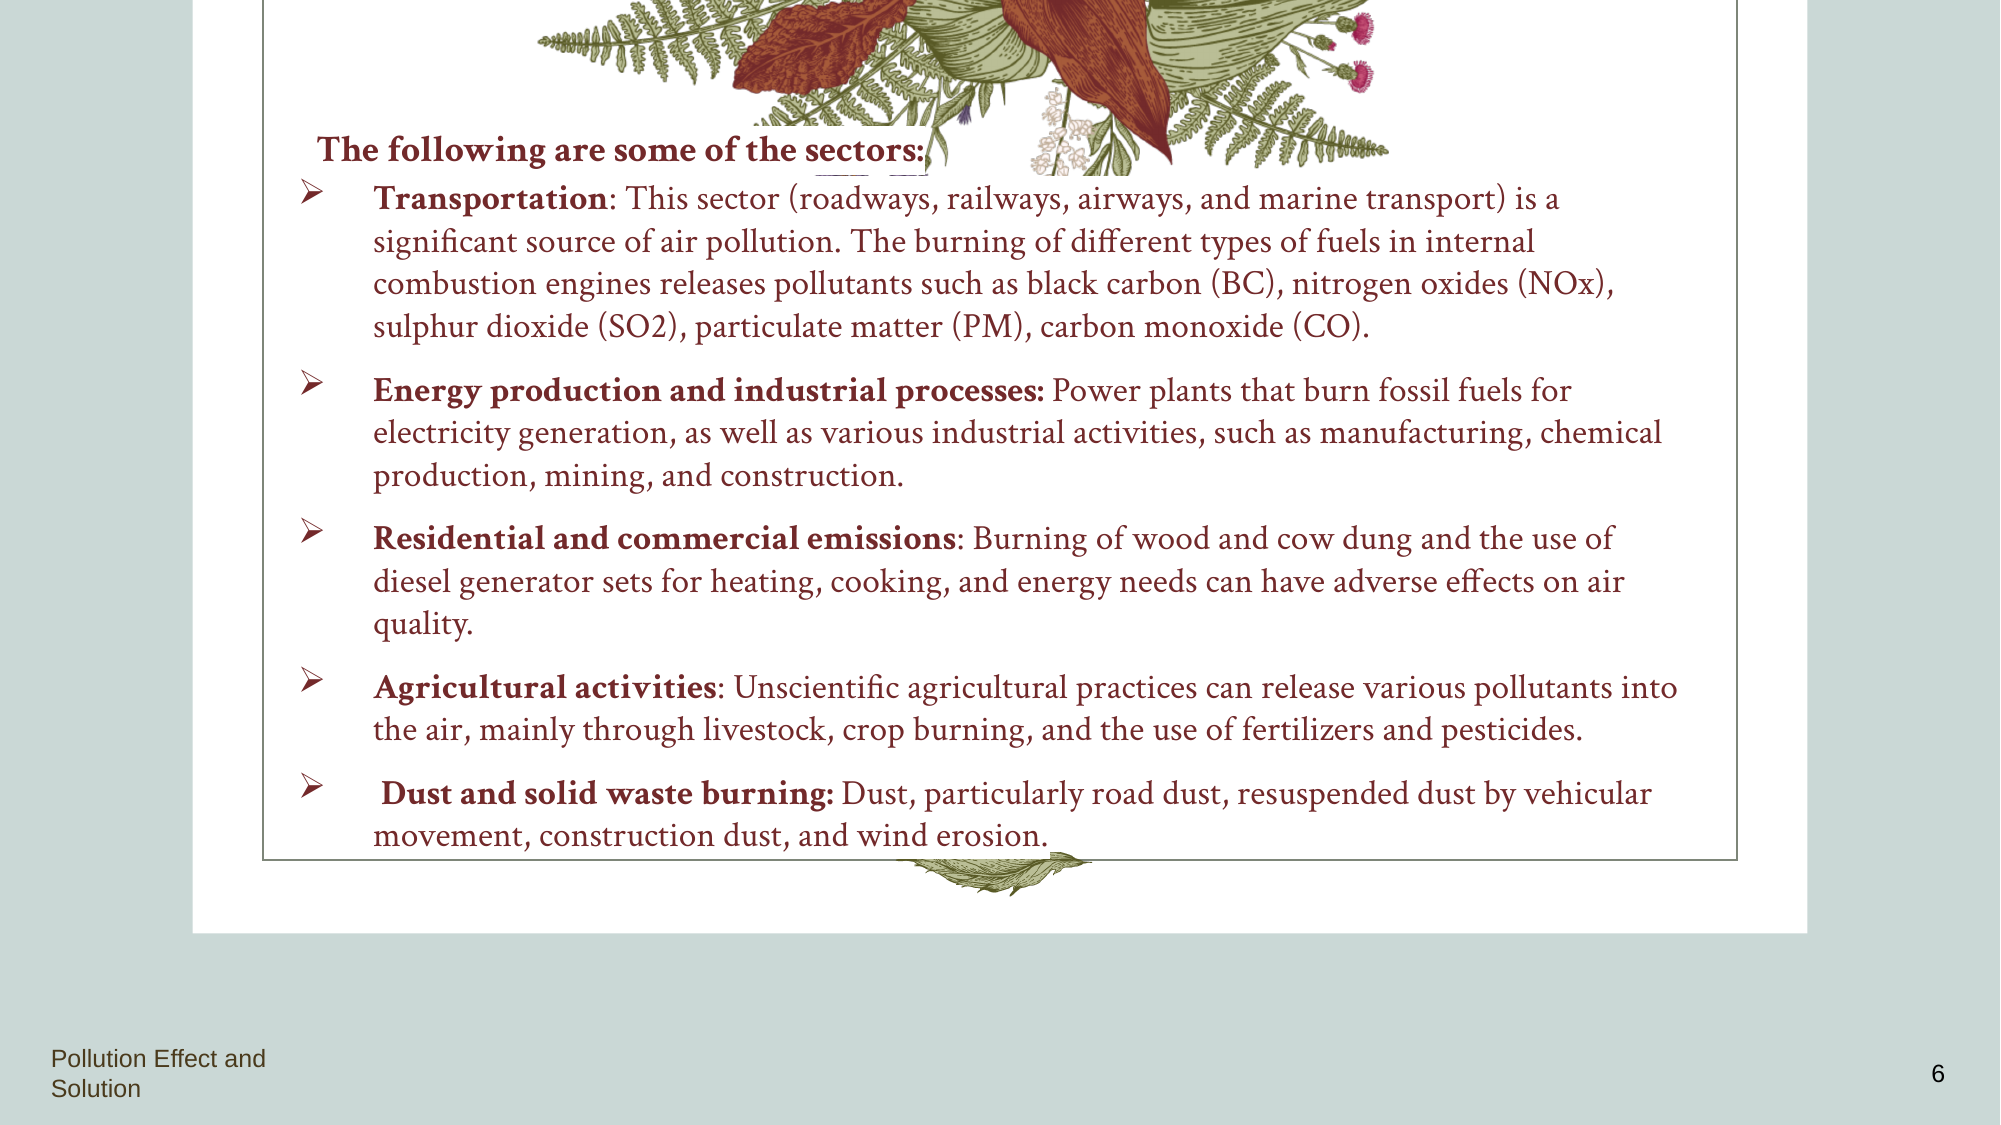

# The following are some of the sectors:
Transportation: This sector (roadways, railways, airways, and marine transport) is a significant source of air pollution. The burning of different types of fuels in internal combustion engines releases pollutants such as black carbon (BC), nitrogen oxides (NOx), sulphur dioxide (SO2), particulate matter (PM), carbon monoxide (CO).
Energy production and industrial processes: Power plants that burn fossil fuels for electricity generation, as well as various industrial activities, such as manufacturing, chemical production, mining, and construction.
Residential and commercial emissions: Burning of wood and cow dung and the use of diesel generator sets for heating, cooking, and energy needs can have adverse effects on air quality.
Agricultural activities: Unscientific agricultural practices can release various pollutants into the air, mainly through livestock, crop burning, and the use of fertilizers and pesticides.
 Dust and solid waste burning: Dust, particularly road dust, resuspended dust by vehicular movement, construction dust, and wind erosion.

Pollution Effect and Solution
6